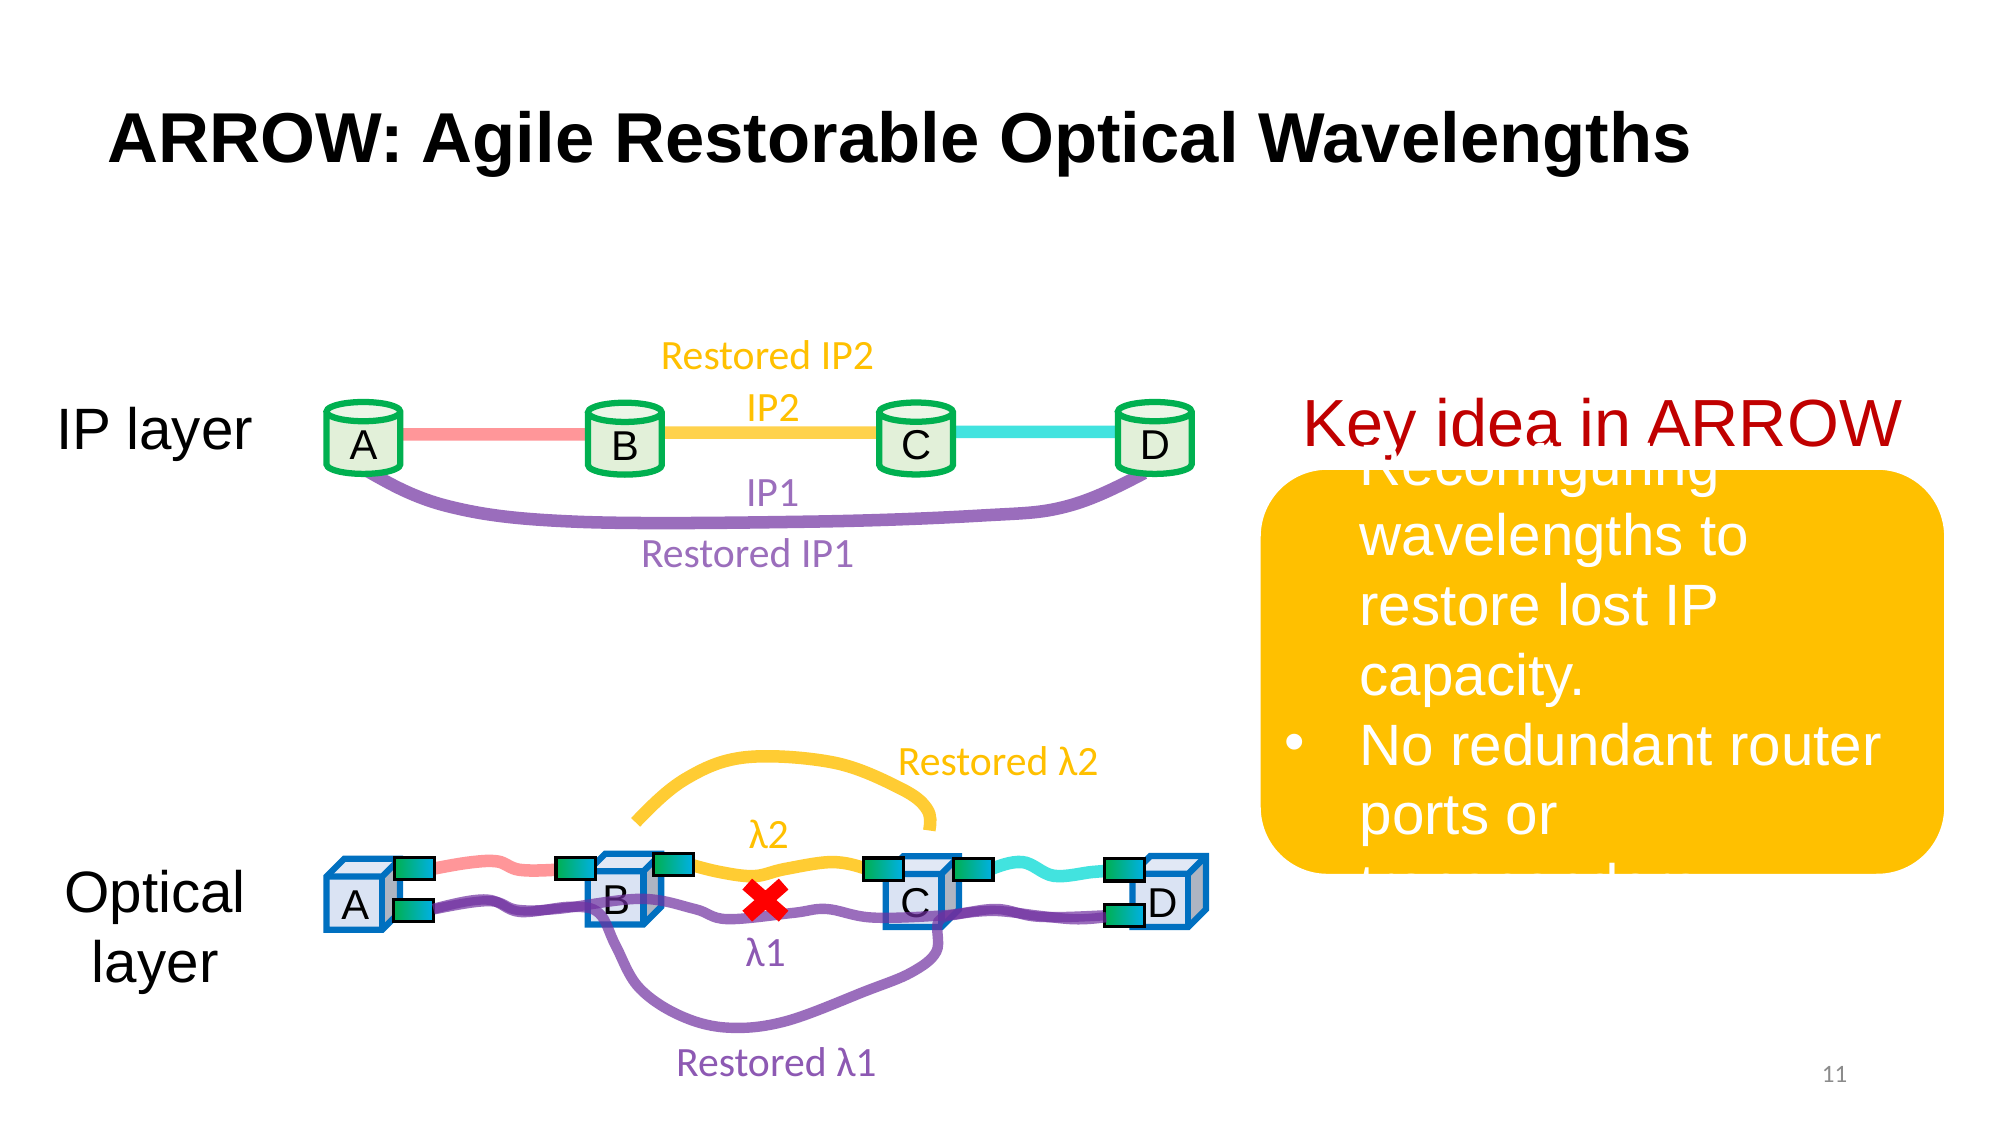

# ARROW: Agile Restorable Optical Wavelengths
Restored IP2
IP2
Key idea in ARROW
IP layer
A
D
C
B

IP1
Reconfiguring wavelengths to restore lost IP capacity.
No redundant router ports or transponders.

Restored IP1
Restored λ2

λ2
Optical layer

B
D
C

A

λ1
Restored λ1
11
11